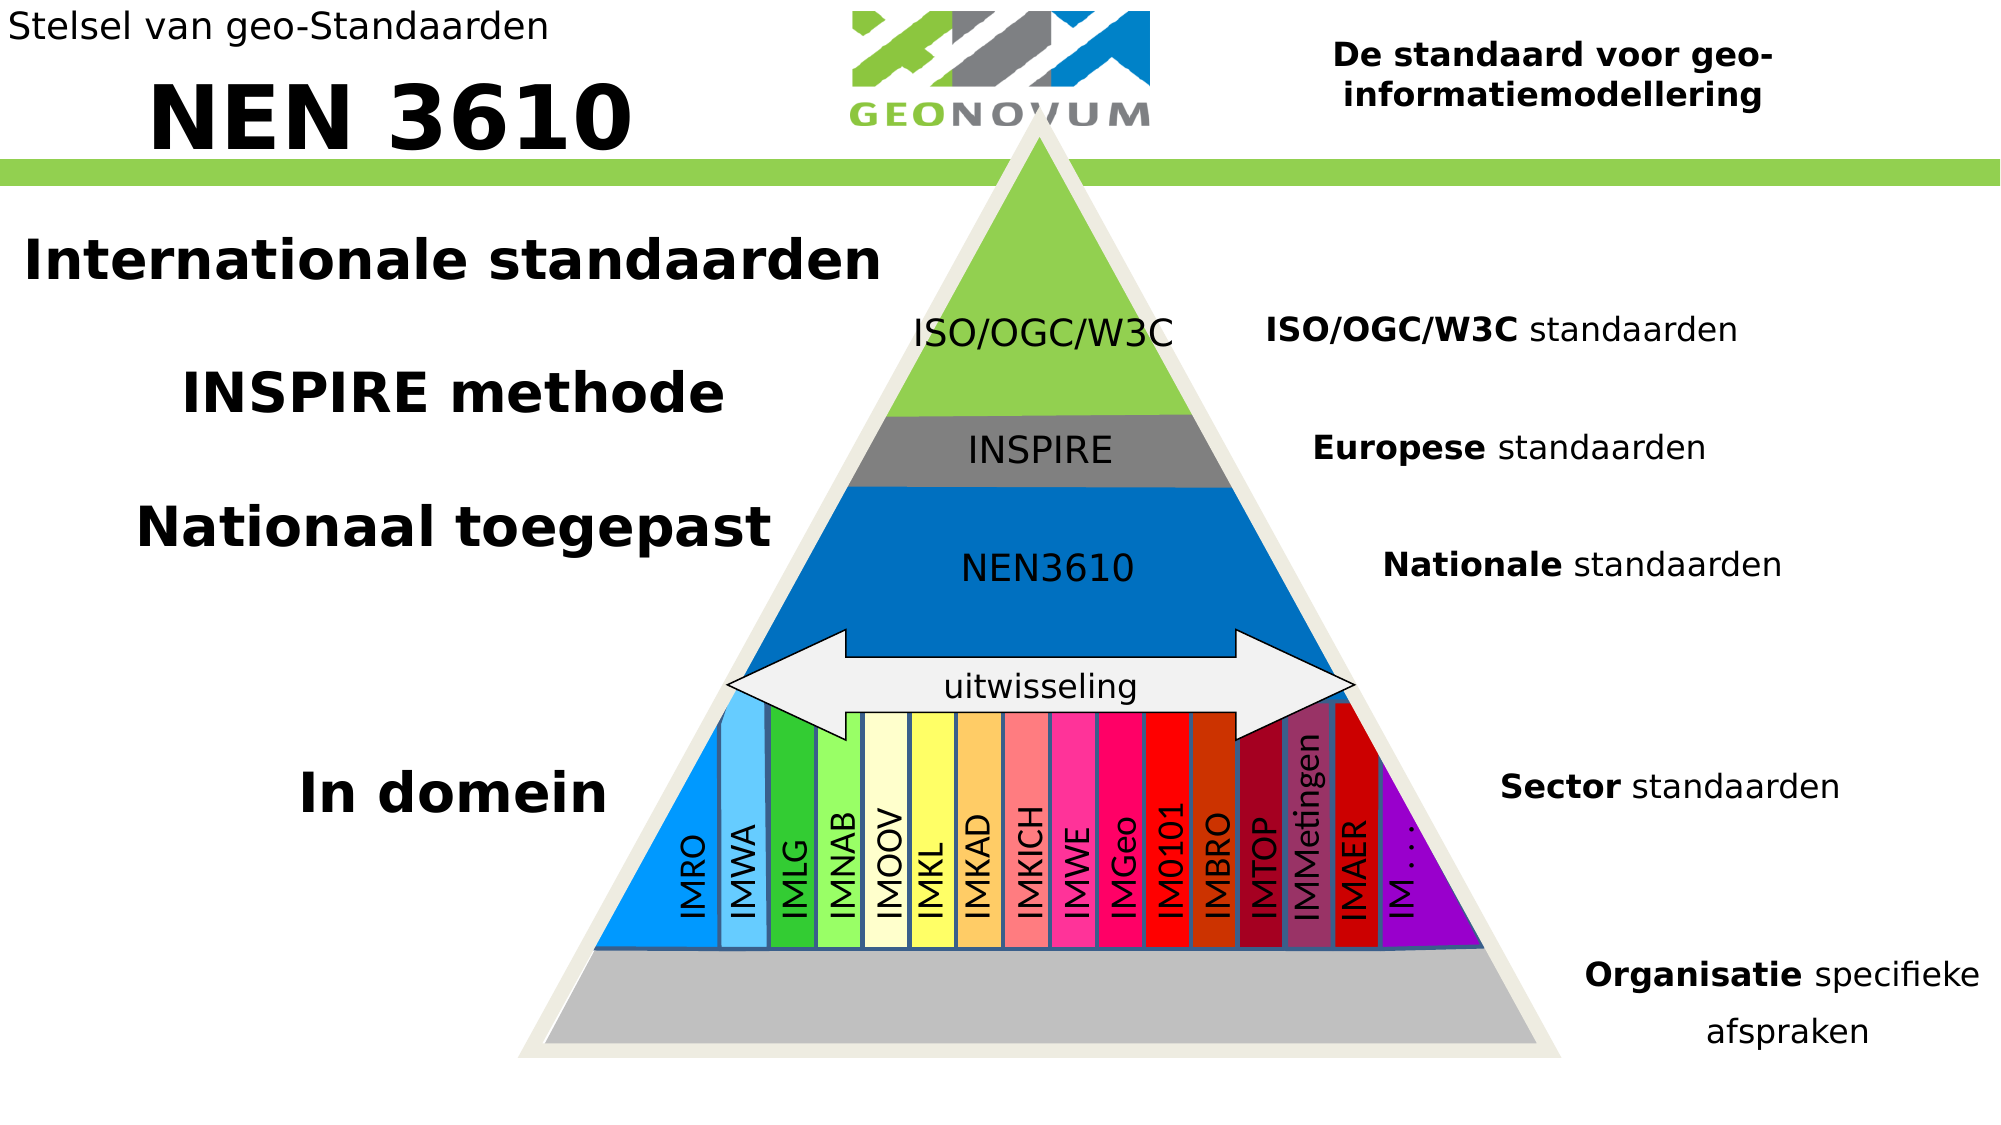

Stelsel van geo-Standaarden
De standaard voor geo-informatiemodellering
NEN 3610

ISO

ISO/OGC/W3C
ISO/OGC/W3C standaarden
Europese standaarden
INSPIRE
Nationale standaarden
NEN3610
uitwisseling

Sector standaarden
IMTOP
IM . . .
IMAER
IMMetingen

IMWA
IMNAB
IMKAD
IMWE
IMGeo
IMBRO
IMKICH
IM0101
IMLG
IMRO
IMOOV
IMKL
Organisatie specifieke
afspraken
Internationale standaarden

INSPIRE methode

Nationaal toegepast

In domein